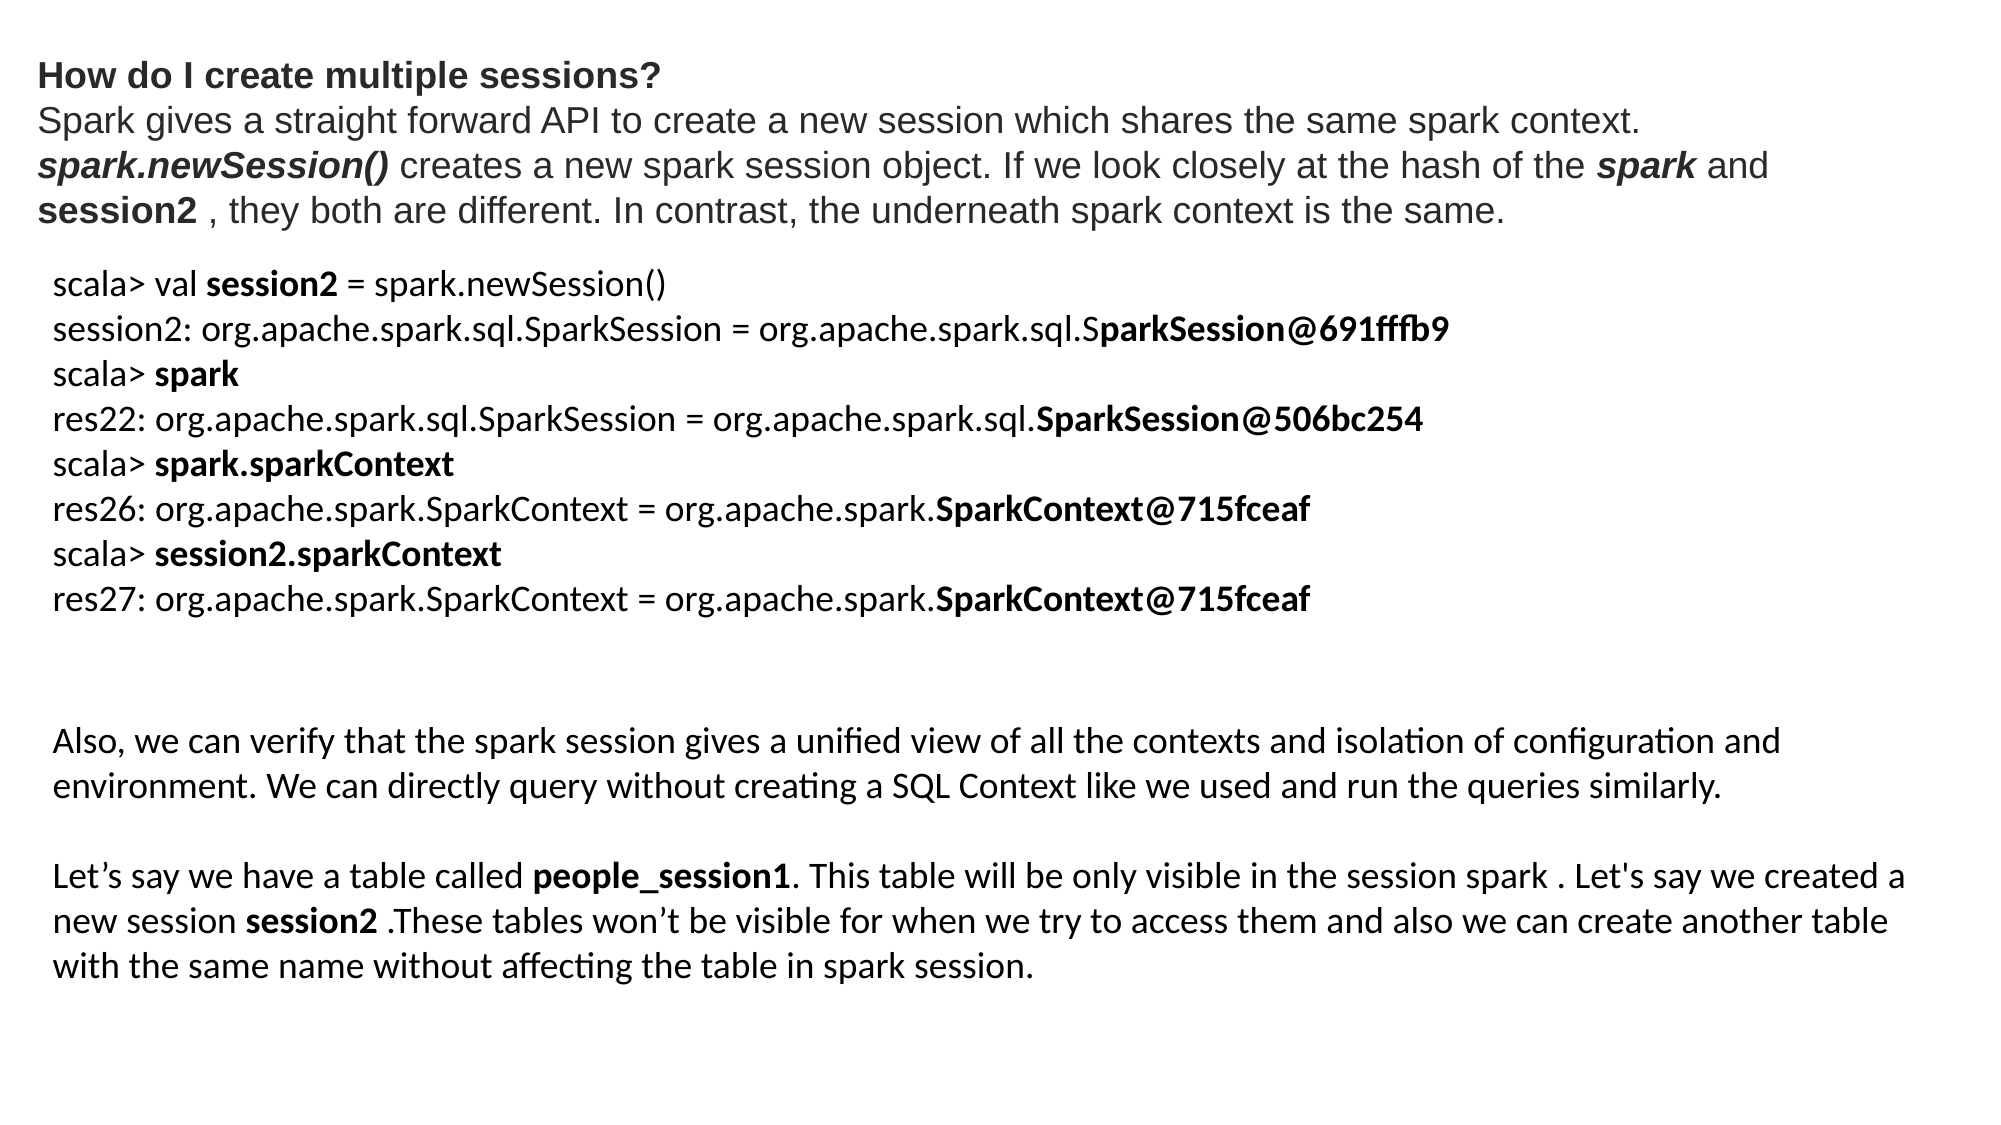

How do I create multiple sessions?
Spark gives a straight forward API to create a new session which shares the same spark context. spark.newSession() creates a new spark session object. If we look closely at the hash of the spark and session2 , they both are different. In contrast, the underneath spark context is the same.
scala> val session2 = spark.newSession()
session2: org.apache.spark.sql.SparkSession = org.apache.spark.sql.SparkSession@691fffb9
scala> spark
res22: org.apache.spark.sql.SparkSession = org.apache.spark.sql.SparkSession@506bc254
scala> spark.sparkContext
res26: org.apache.spark.SparkContext = org.apache.spark.SparkContext@715fceaf
scala> session2.sparkContext
res27: org.apache.spark.SparkContext = org.apache.spark.SparkContext@715fceaf
Also, we can verify that the spark session gives a unified view of all the contexts and isolation of configuration and environment. We can directly query without creating a SQL Context like we used and run the queries similarly.

Let’s say we have a table called people_session1. This table will be only visible in the session spark . Let's say we created a new session session2 .These tables won’t be visible for when we try to access them and also we can create another table with the same name without affecting the table in spark session.